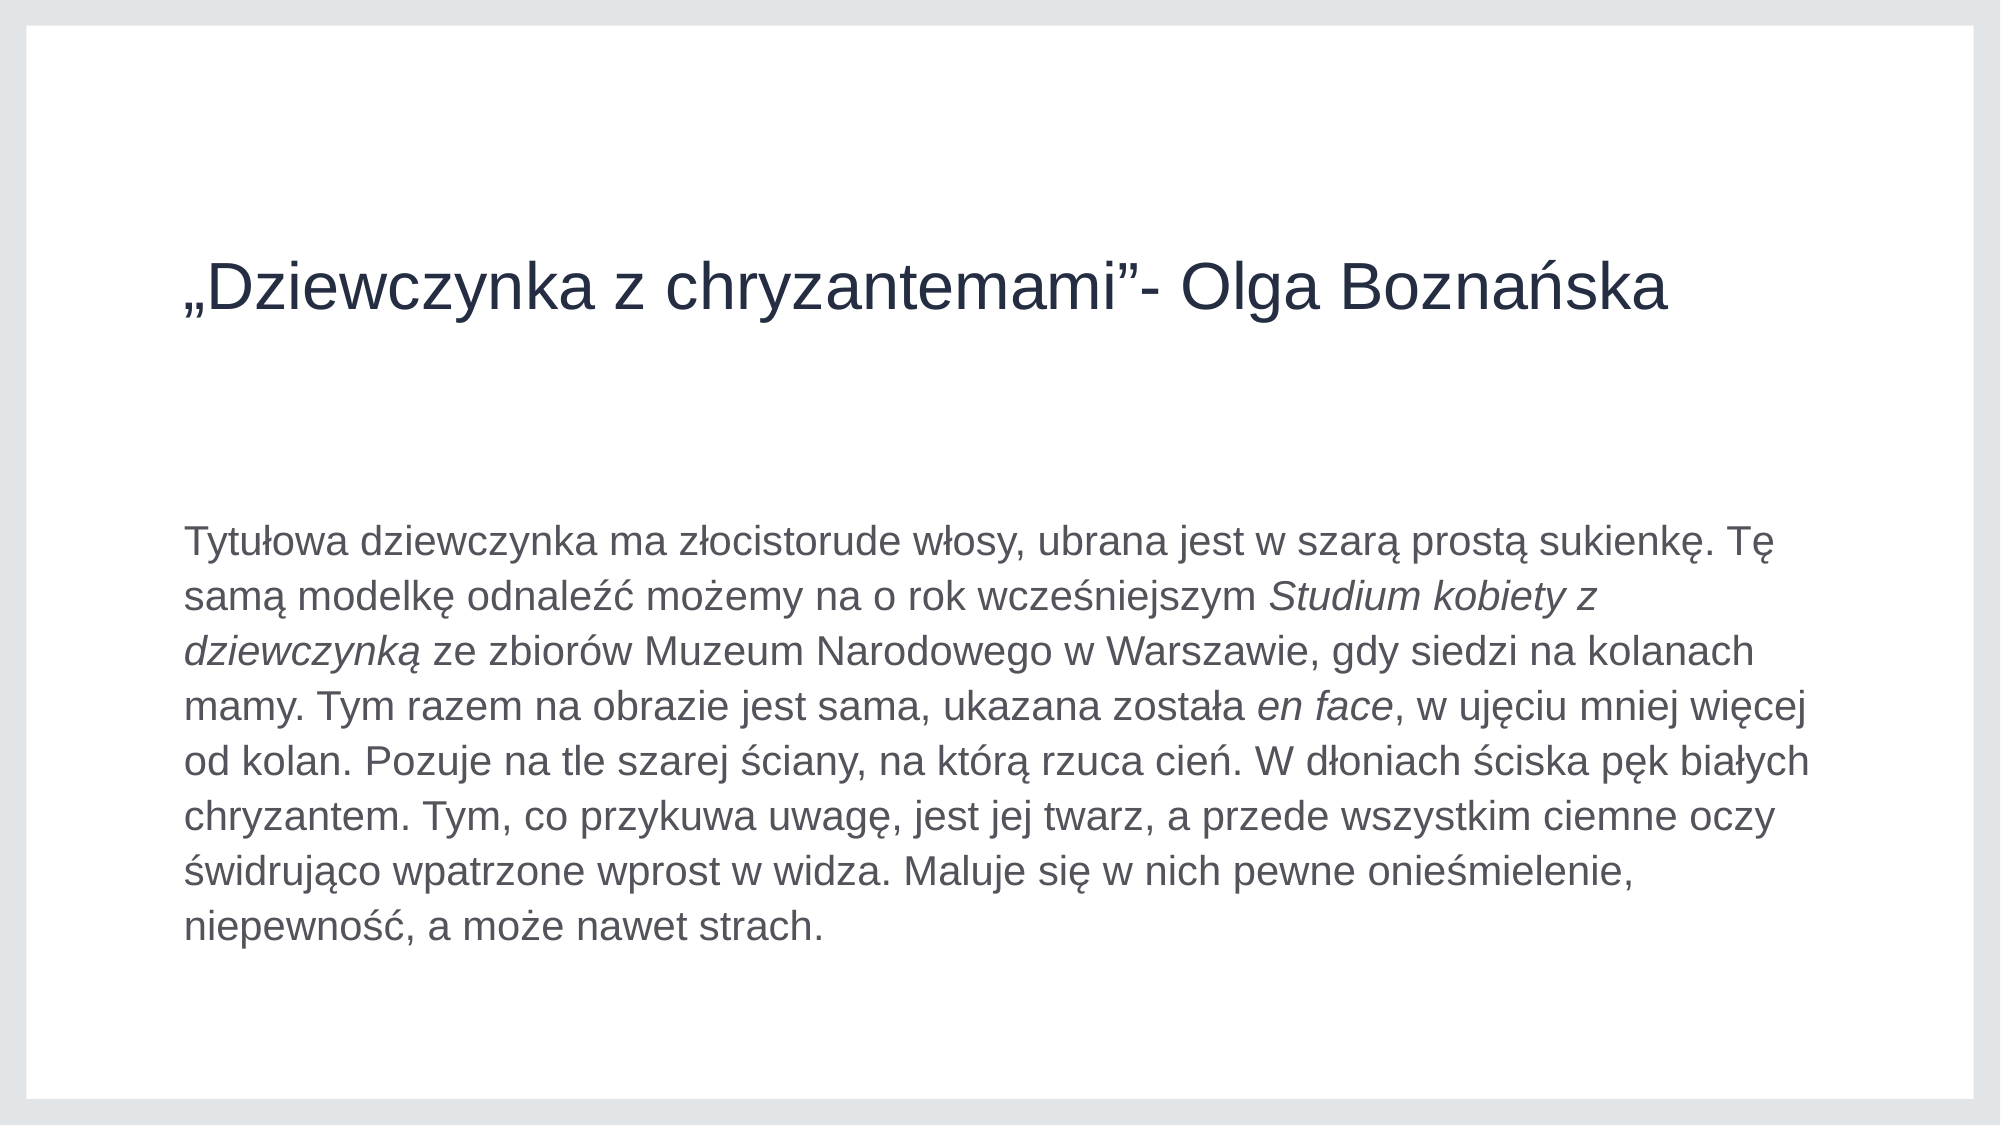

# „Dziewczynka z chryzantemami”- Olga Boznańska

Tytułowa dziewczynka ma złocistorude włosy, ubrana jest w szarą prostą sukienkę. Tę samą modelkę odnaleźć możemy na o rok wcześniejszym Studium kobiety z dziewczynką ze zbiorów Muzeum Narodowego w Warszawie, gdy siedzi na kolanach mamy. Tym razem na obrazie jest sama, ukazana została en face, w ujęciu mniej więcej od kolan. Pozuje na tle szarej ściany, na którą rzuca cień. W dłoniach ściska pęk białych chryzantem. Tym, co przykuwa uwagę, jest jej twarz, a przede wszystkim ciemne oczy świdrująco wpatrzone wprost w widza. Maluje się w nich pewne onieśmielenie, niepewność, a może nawet strach.